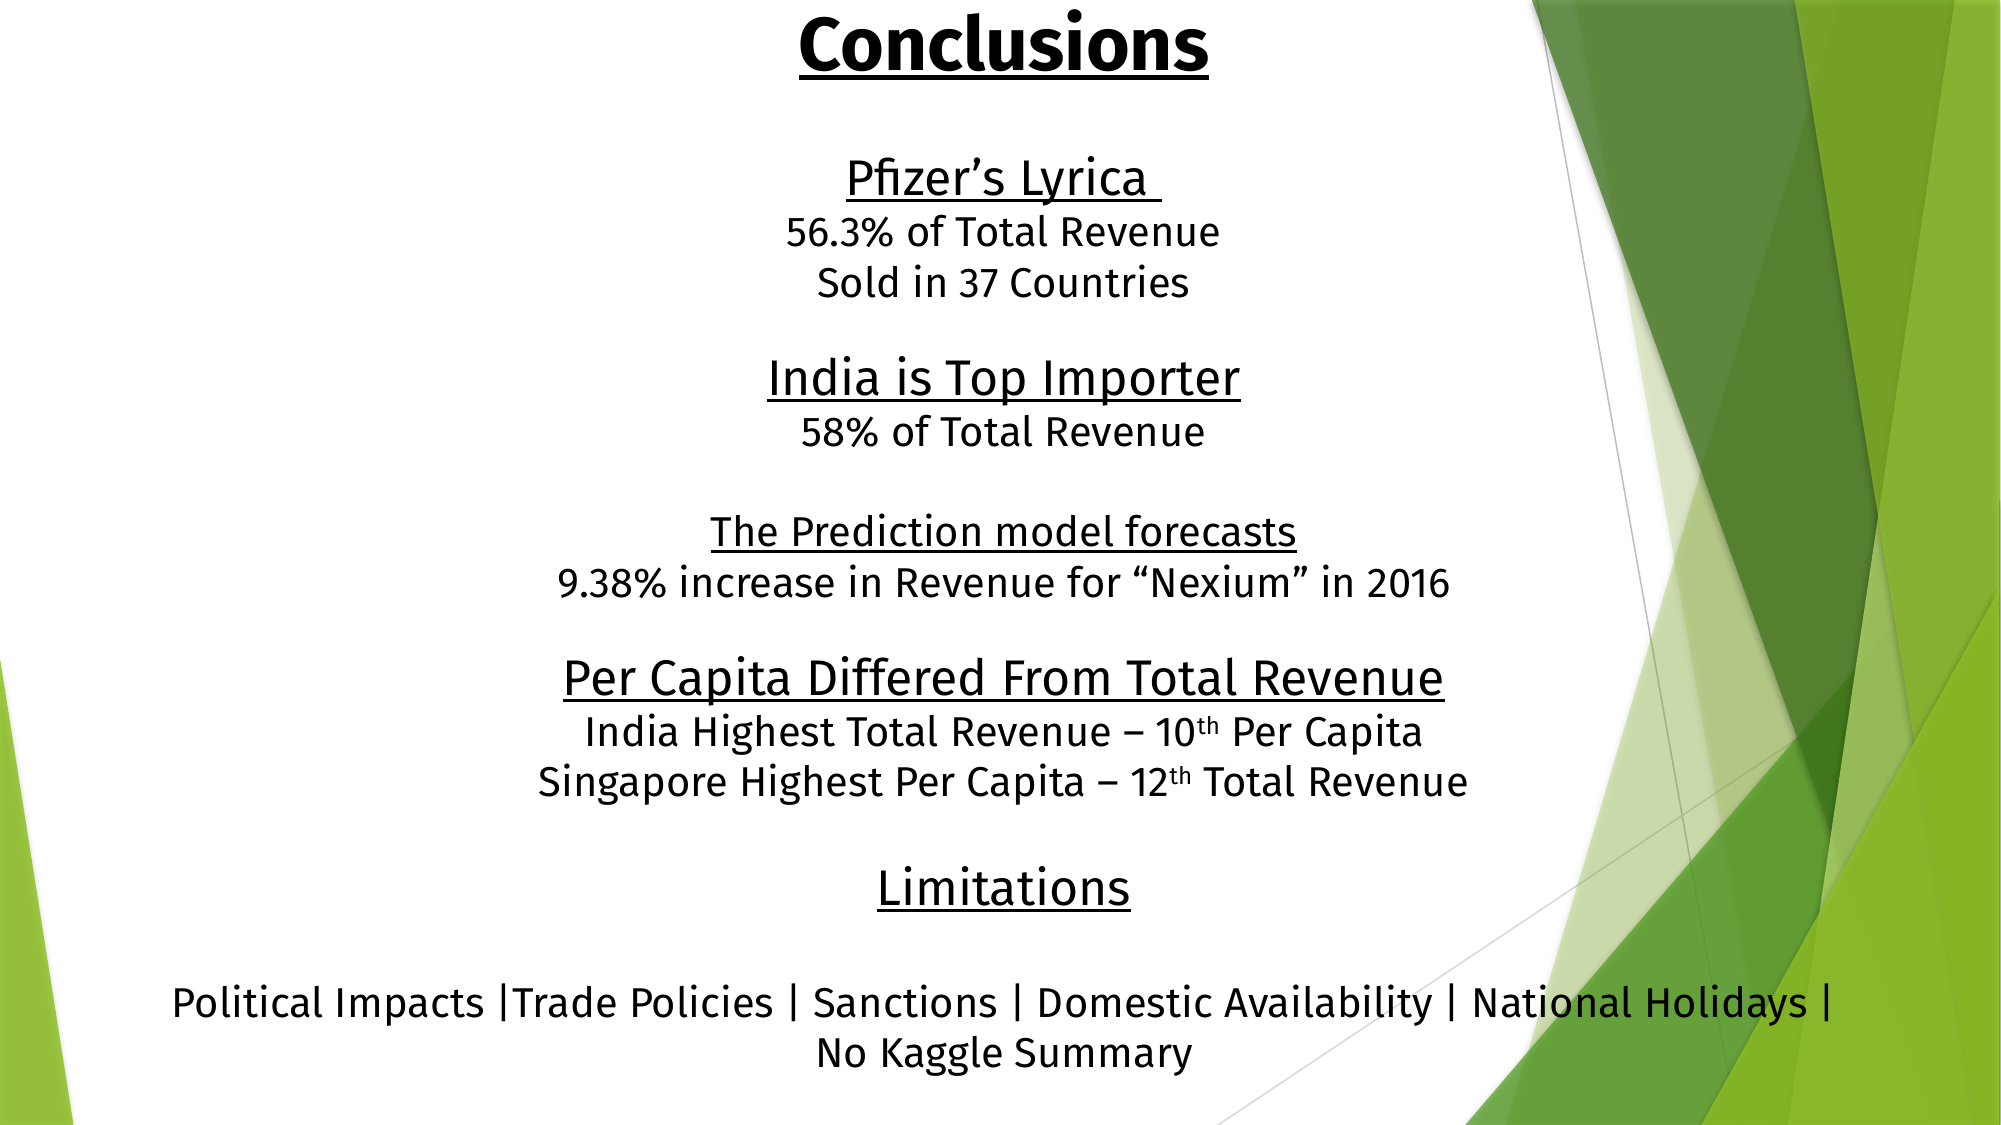

Conclusions

Pfizer’s Lyrica
56.3% of Total Revenue
Sold in 37 Countries

India is Top Importer
58% of Total Revenue

The Prediction model forecasts
9.38% increase in Revenue for “Nexium” in 2016

Per Capita Differed From Total Revenue
India Highest Total Revenue – 10th Per Capita
Singapore Highest Per Capita – 12th Total Revenue

Limitations

Political Impacts |Trade Policies | Sanctions | Domestic Availability | National Holidays | No Kaggle Summary